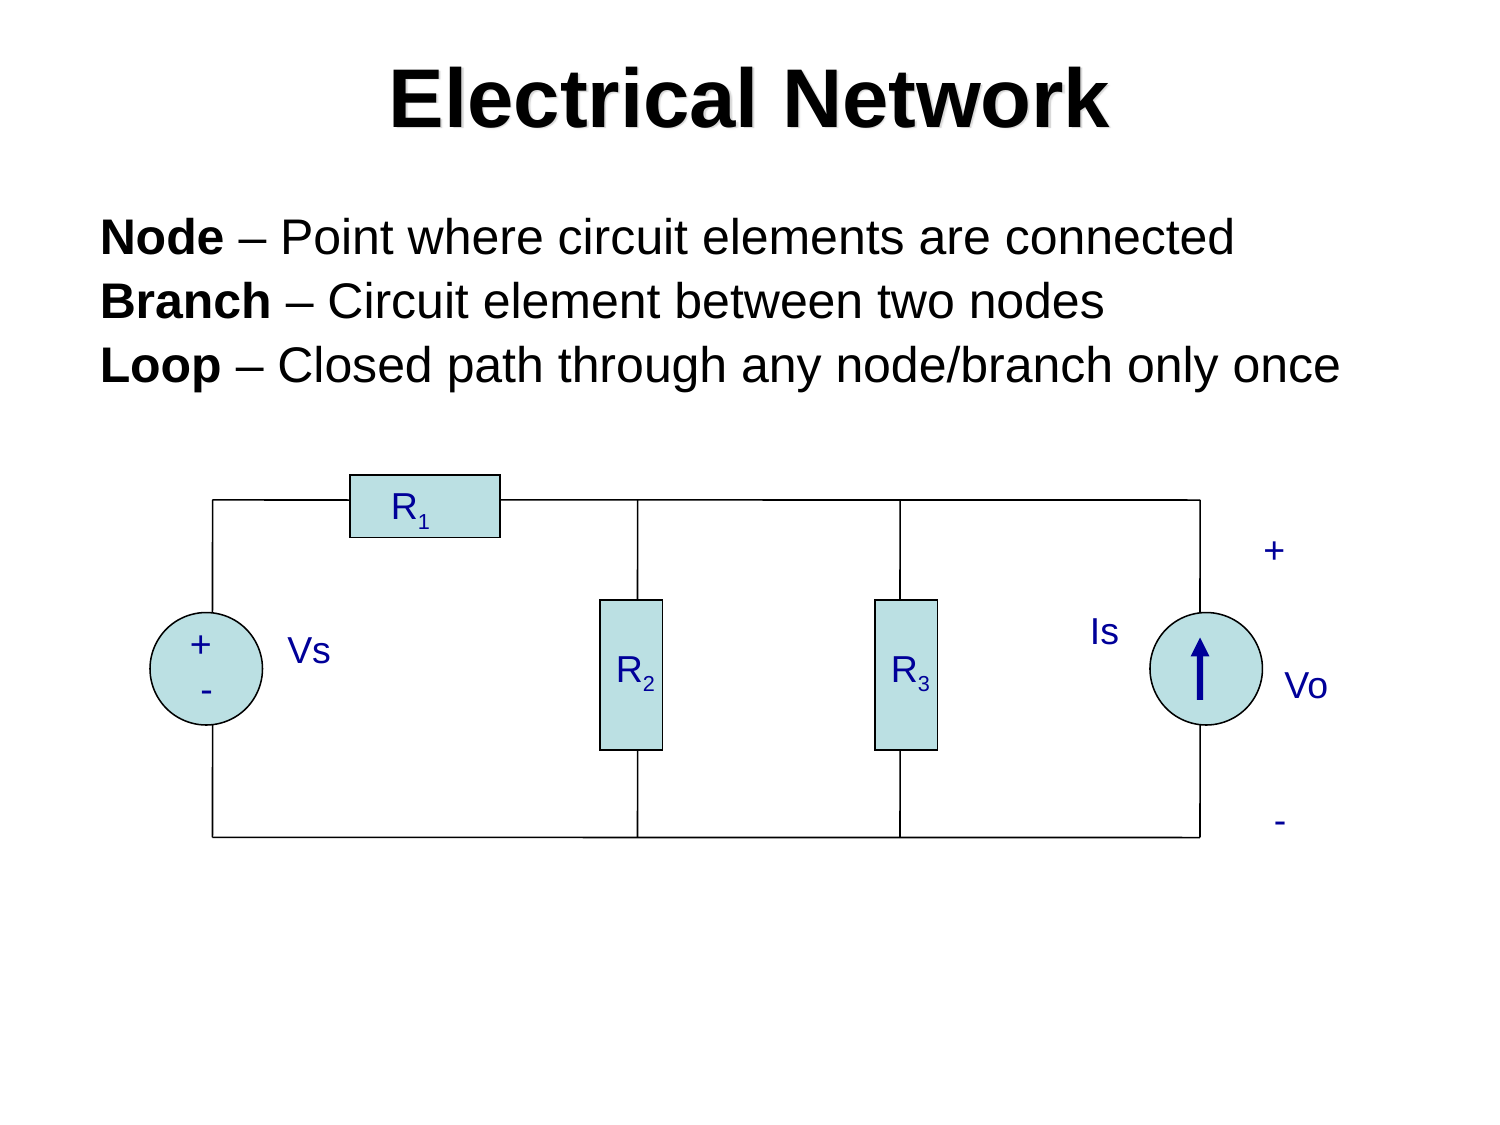

# Electrical Network
Node – Point where circuit elements are connected
Branch – Circuit element between two nodes
Loop – Closed path through any node/branch only once

R1

+

  Vo

 -

Is

+
 -

Vs
R2
R3